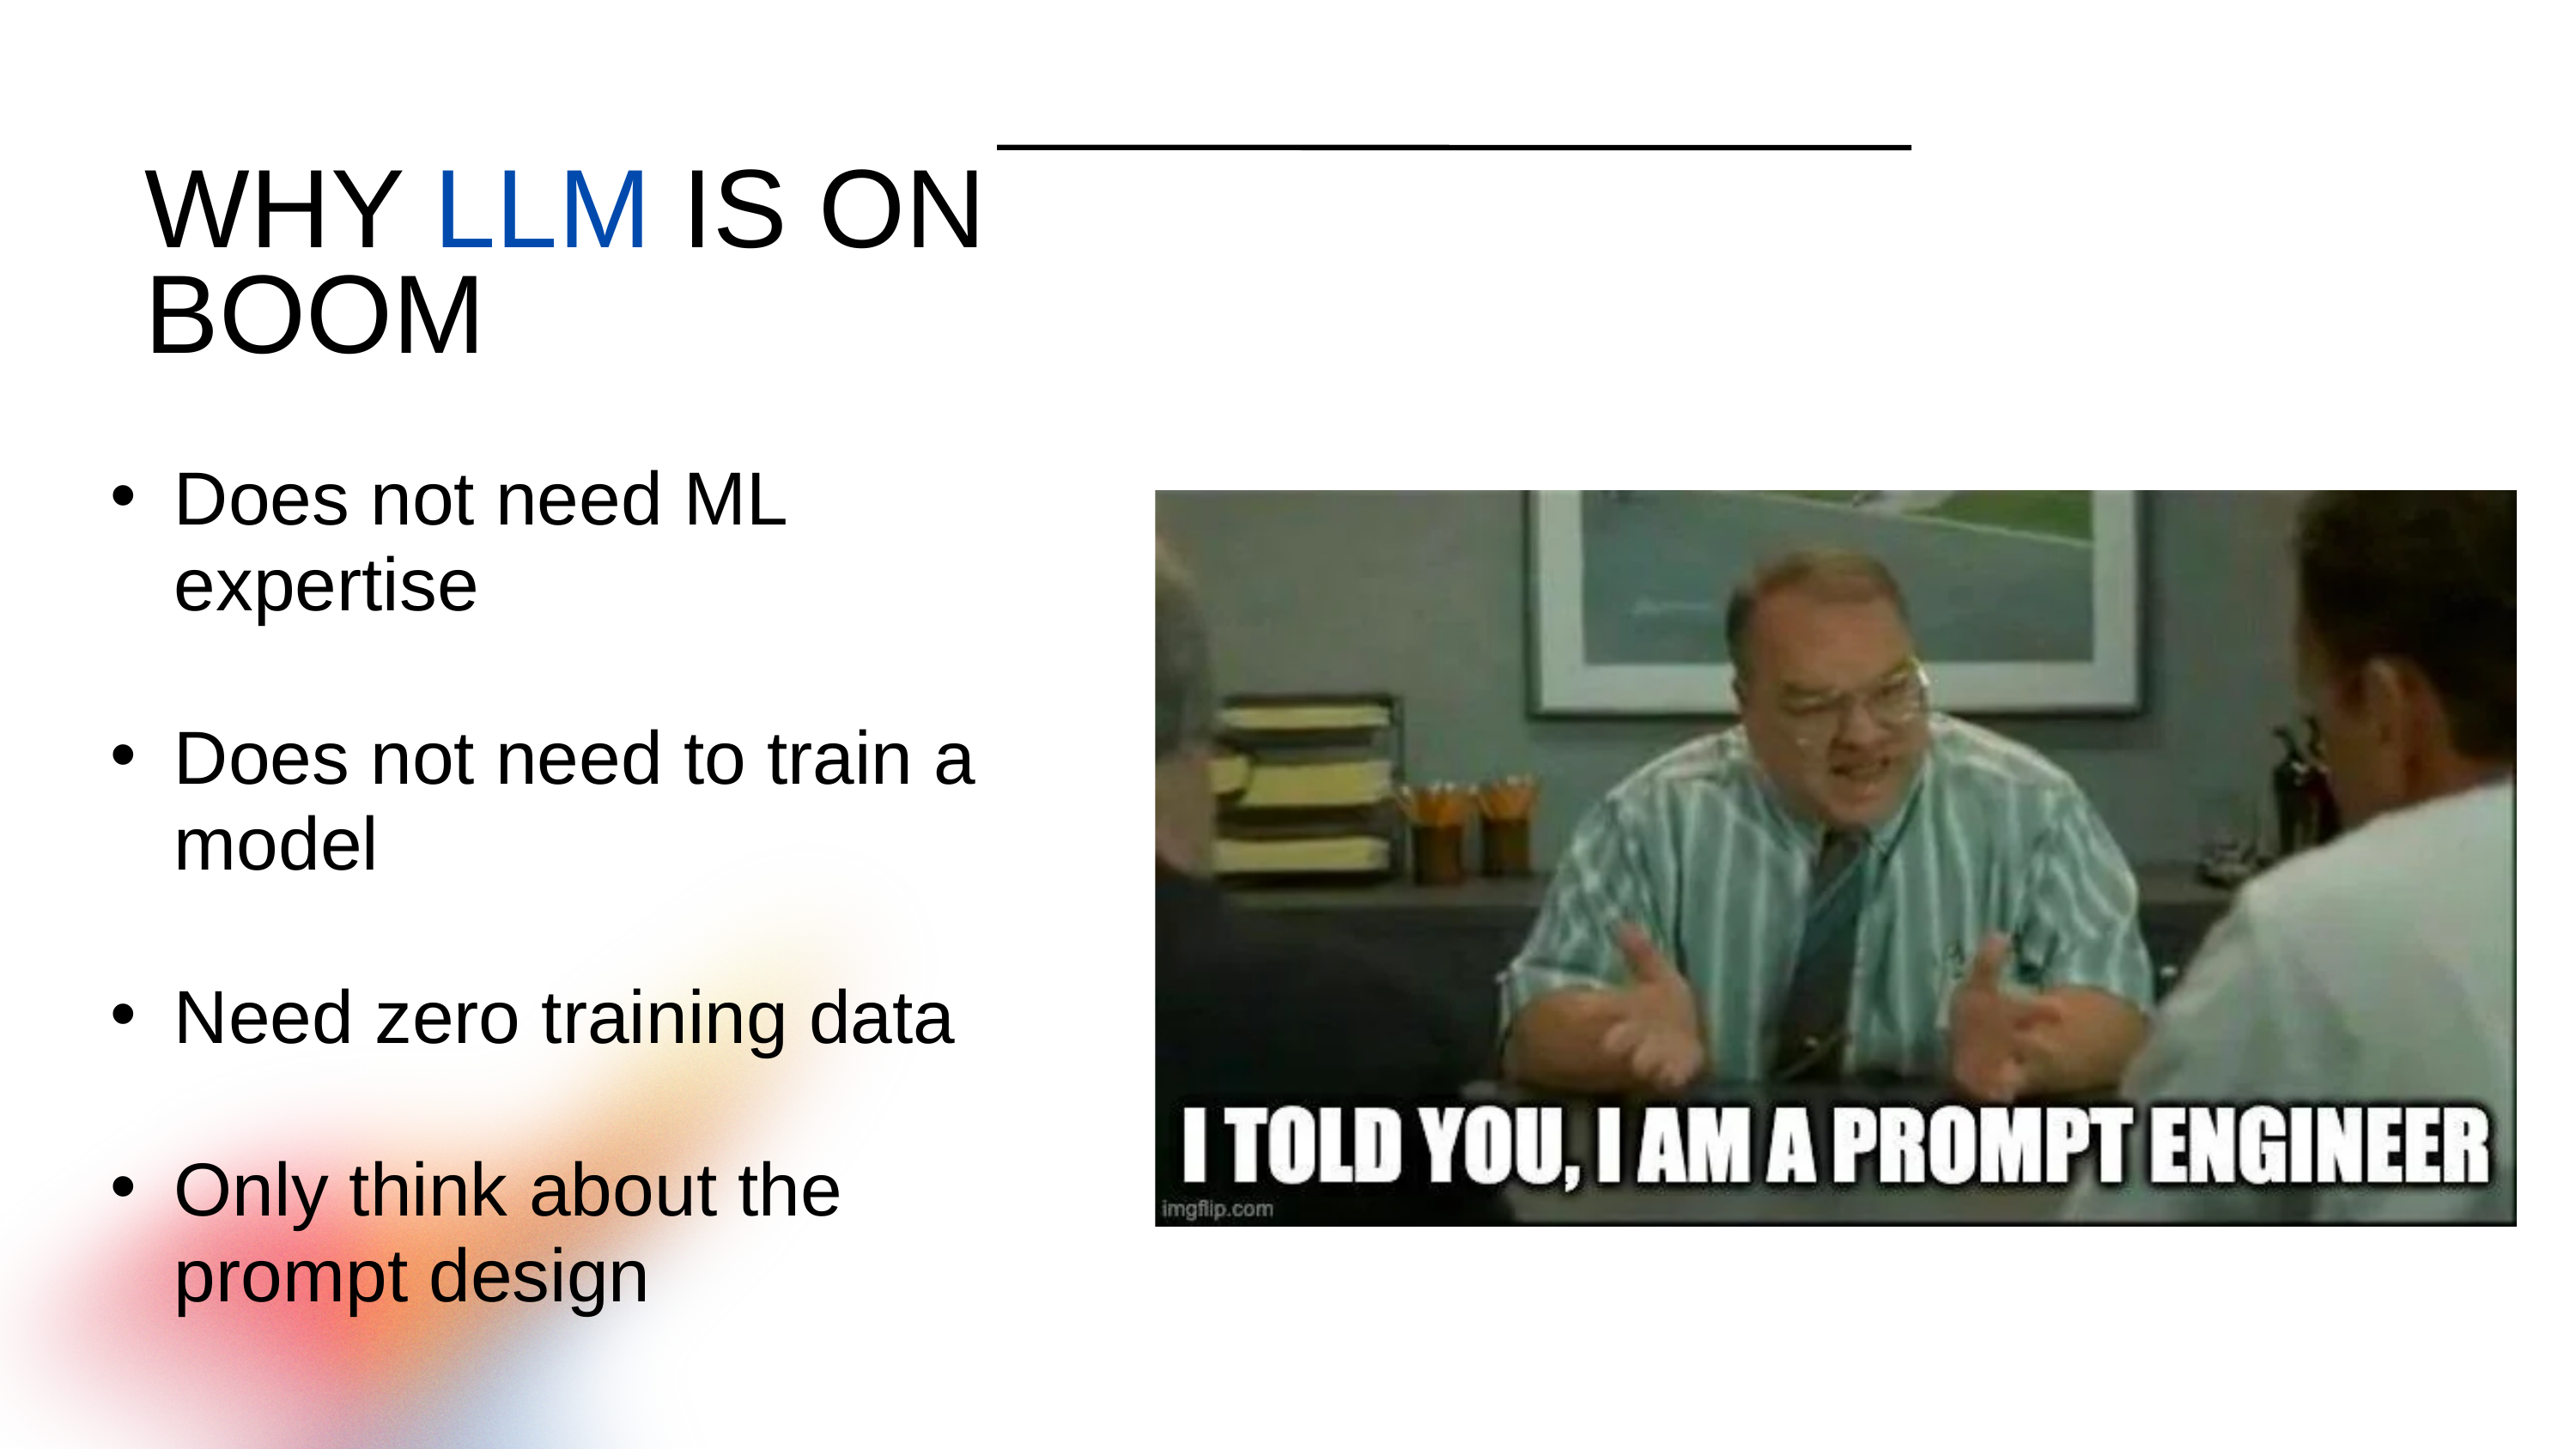

WHY LLM IS ON BOOM
Does not need ML expertise

Does not need to train a model

Need zero training data

Only think about the prompt design